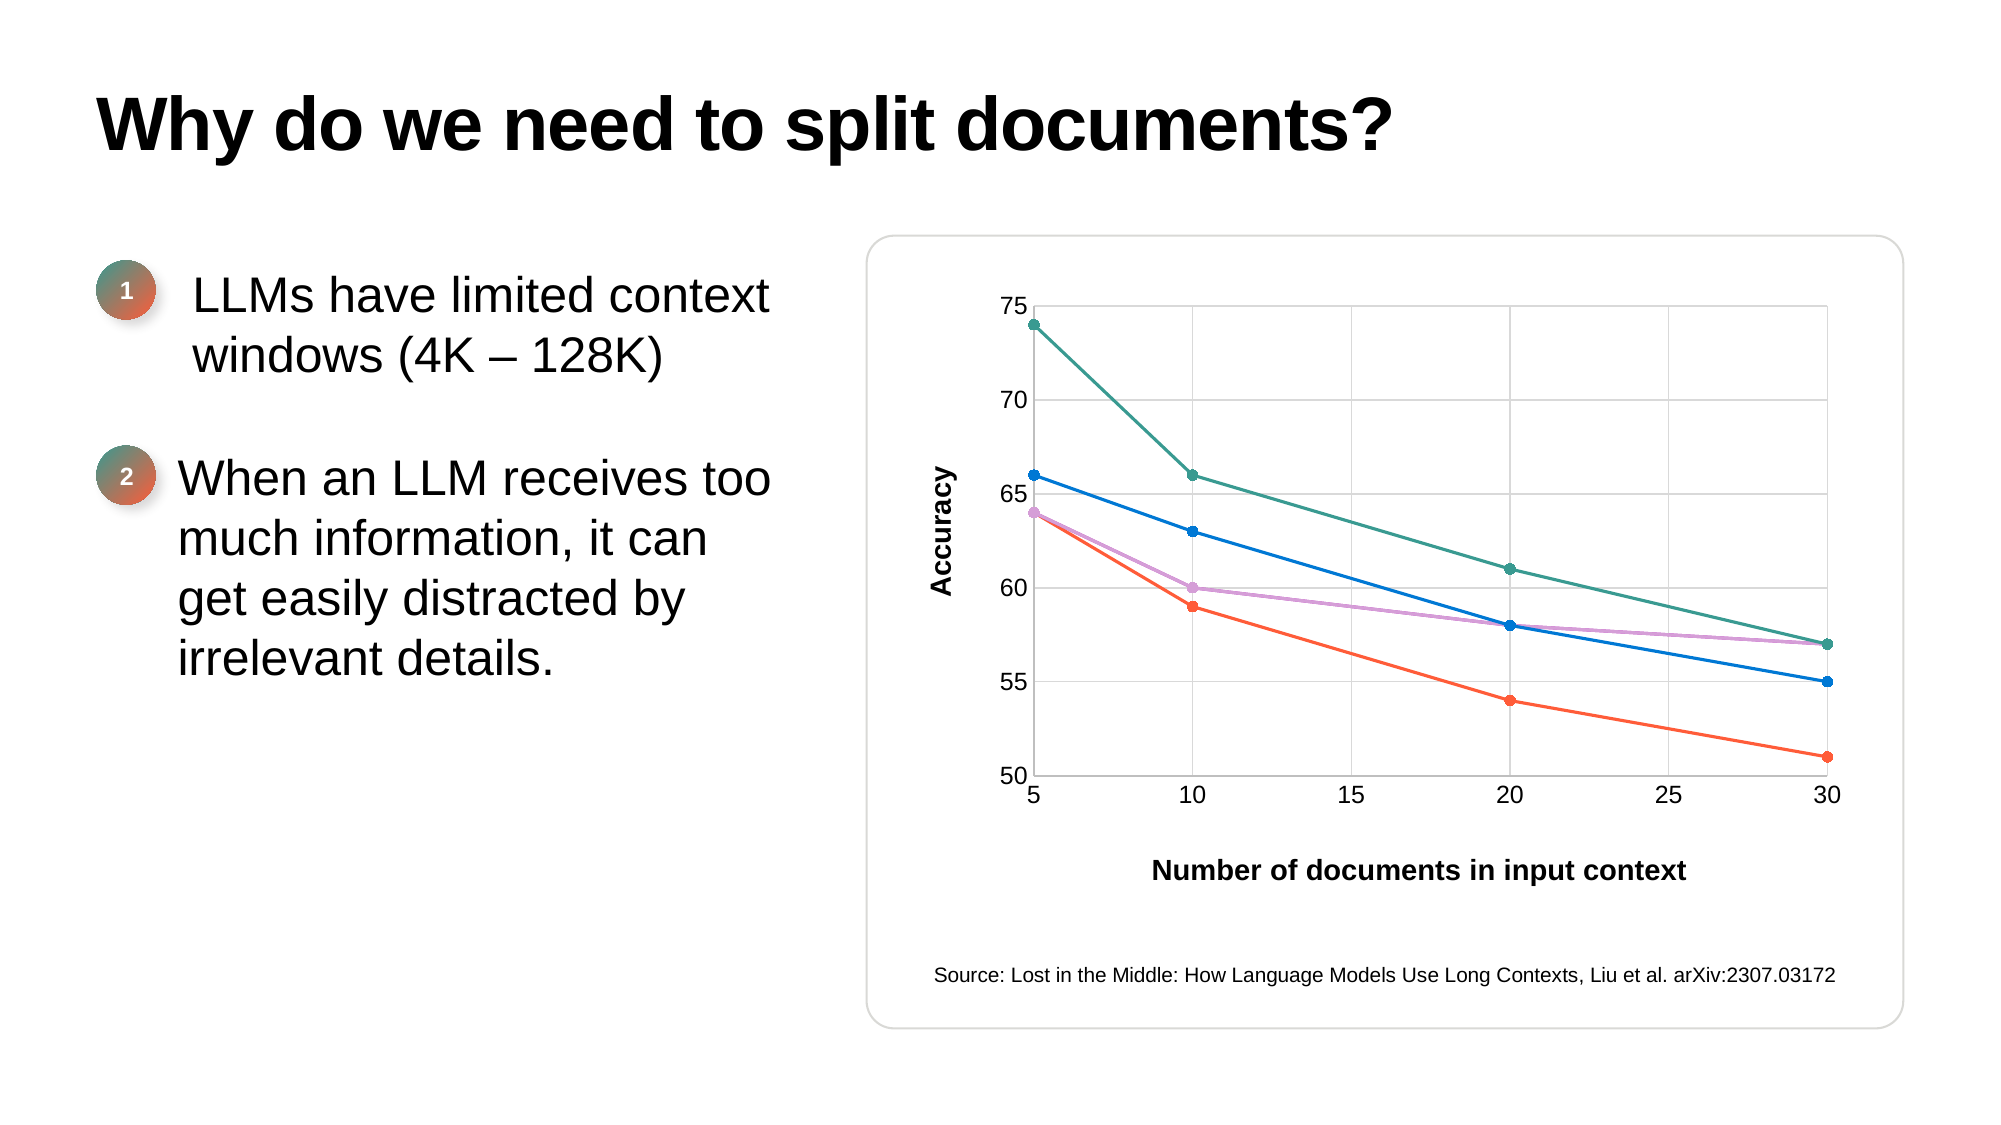

# Why do we need to split documents?

1
LLMs have limited context
windows (4K – 128K)

### Chart

| Category | Y-Values | Column1 | Column2 | Column3 | Column4 | Column5 | Column6 | Column7 | Column8 |
|---|---|---|---|---|---|---|---|---|---|
2
When an LLM receives too much information, it can get easily distracted by irrelevant details.
Accuracy
Number of documents in input context
Source: Lost in the Middle: How Language Models Use Long Contexts, Liu et al. arXiv:2307.03172